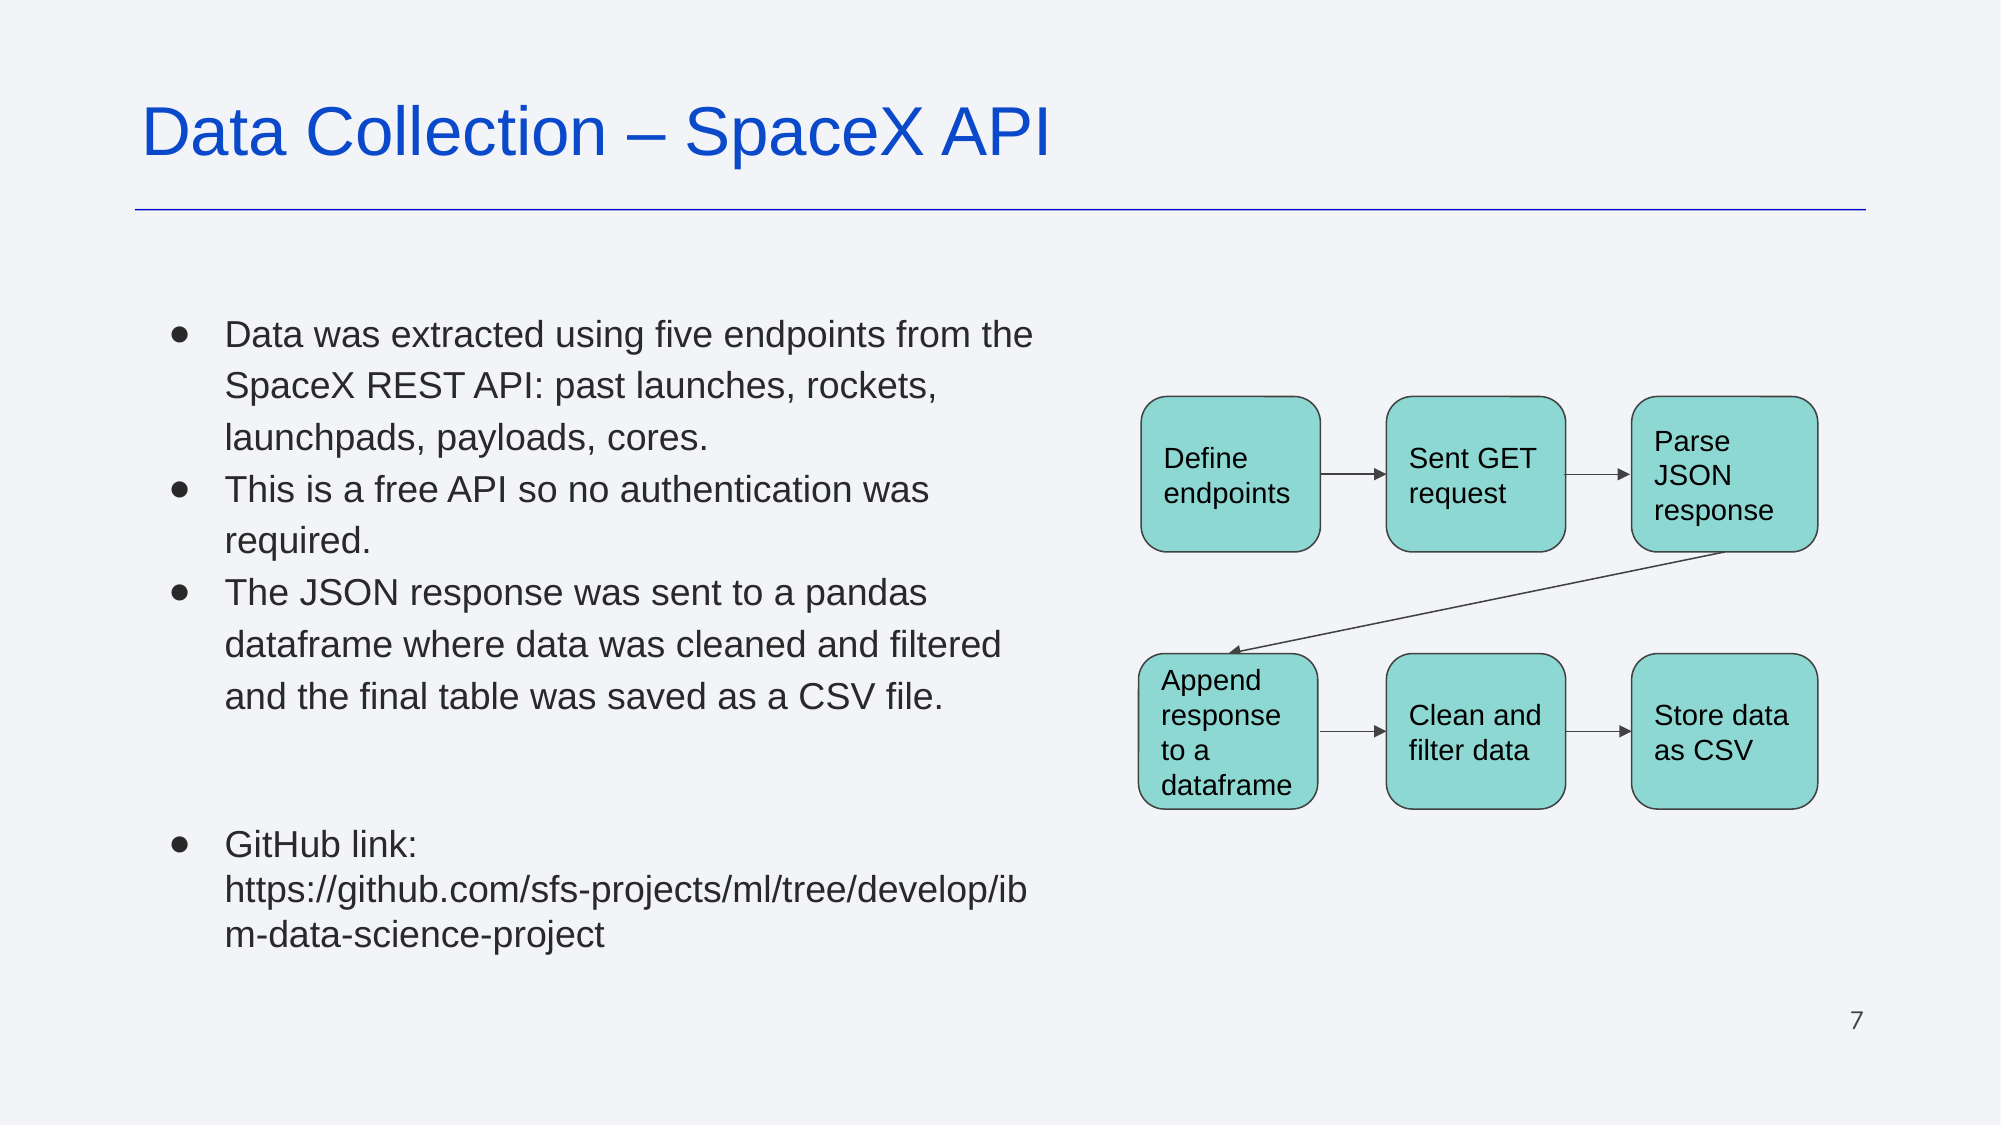

Data Collection – SpaceX API
Data was extracted using five endpoints from the SpaceX REST API: past launches, rockets, launchpads, payloads, cores.
This is a free API so no authentication was required.
The JSON response was sent to a pandas dataframe where data was cleaned and filtered and the final table was saved as a CSV file.

GitHub link: https://github.com/sfs-projects/ml/tree/develop/ibm-data-science-project
Define endpoints
Sent GET request
Parse JSON response
Append response to a dataframe
Clean and filter data
Store data as CSV
7